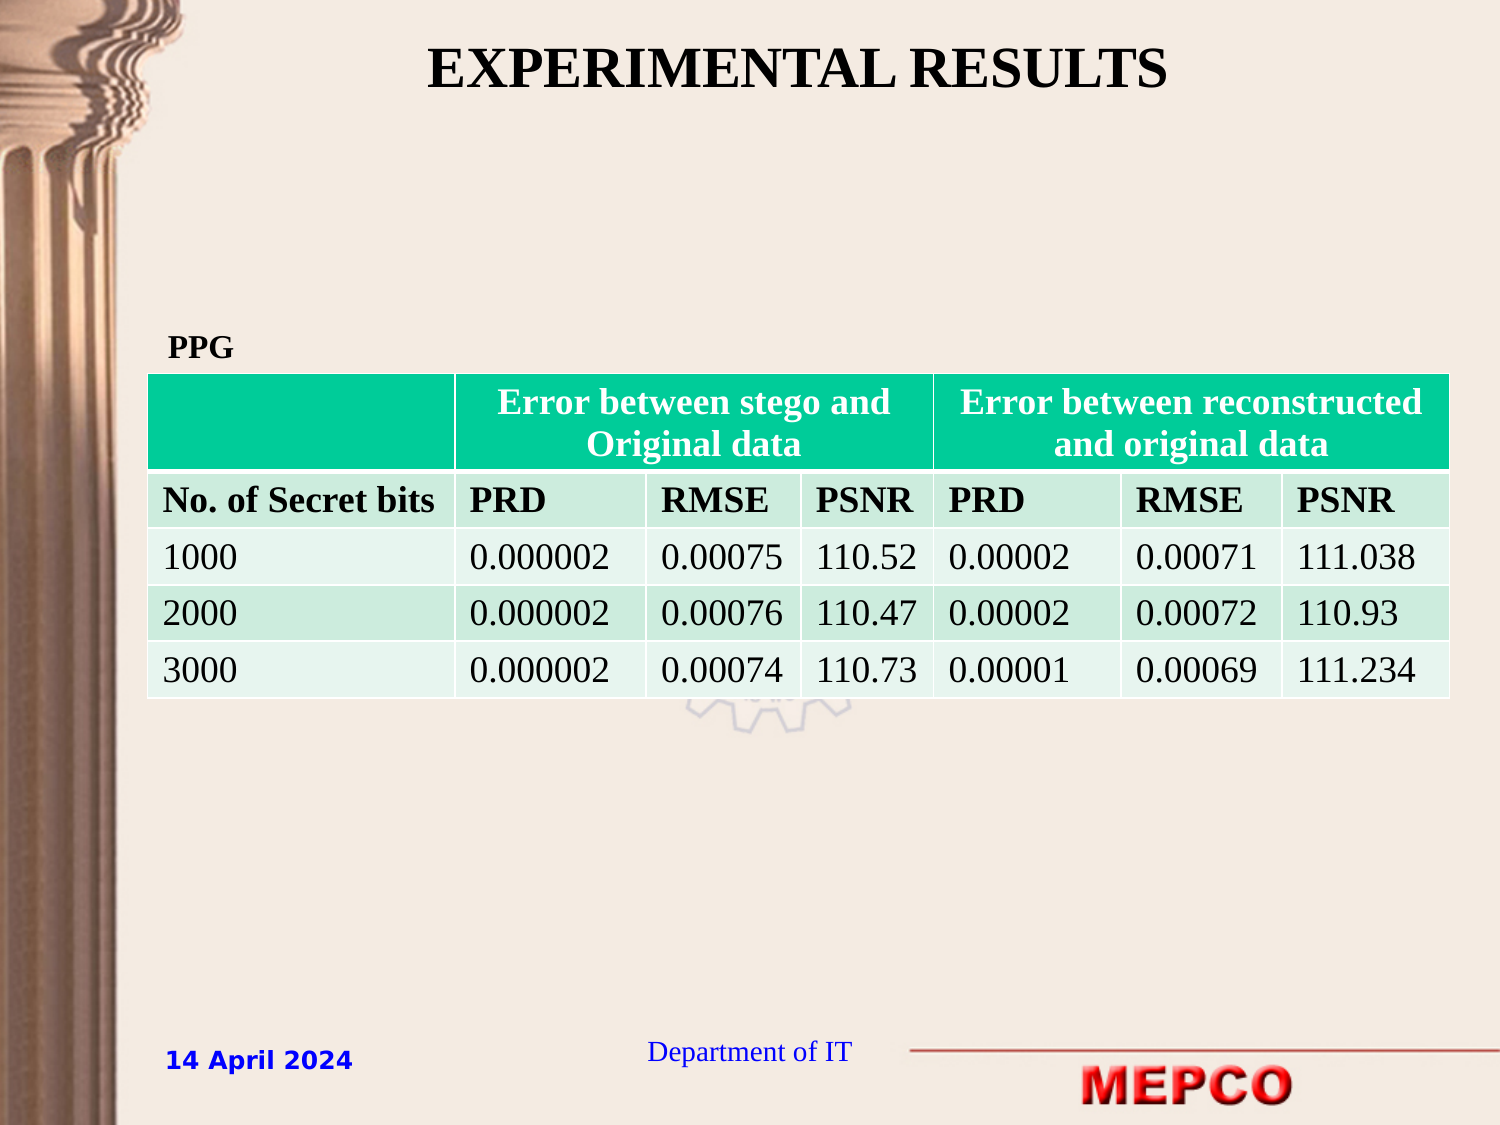

# EXPERIMENTAL RESULTS
PPG
|  | Error between stego and Original data |  |  | Error between reconstructed and original data |  |  |
| --- | --- | --- | --- | --- | --- | --- |
| No. of Secret bits | PRD | RMSE | PSNR | PRD | RMSE | PSNR |
| 1000 | 0.000002 | 0.00075 | 110.52 | 0.00002 | 0.00071 | 111.038 |
| 2000 | 0.000002 | 0.00076 | 110.47 | 0.00002 | 0.00072 | 110.93 |
| 3000 | 0.000002 | 0.00074 | 110.73 | 0.00001 | 0.00069 | 111.234 |
Department of IT